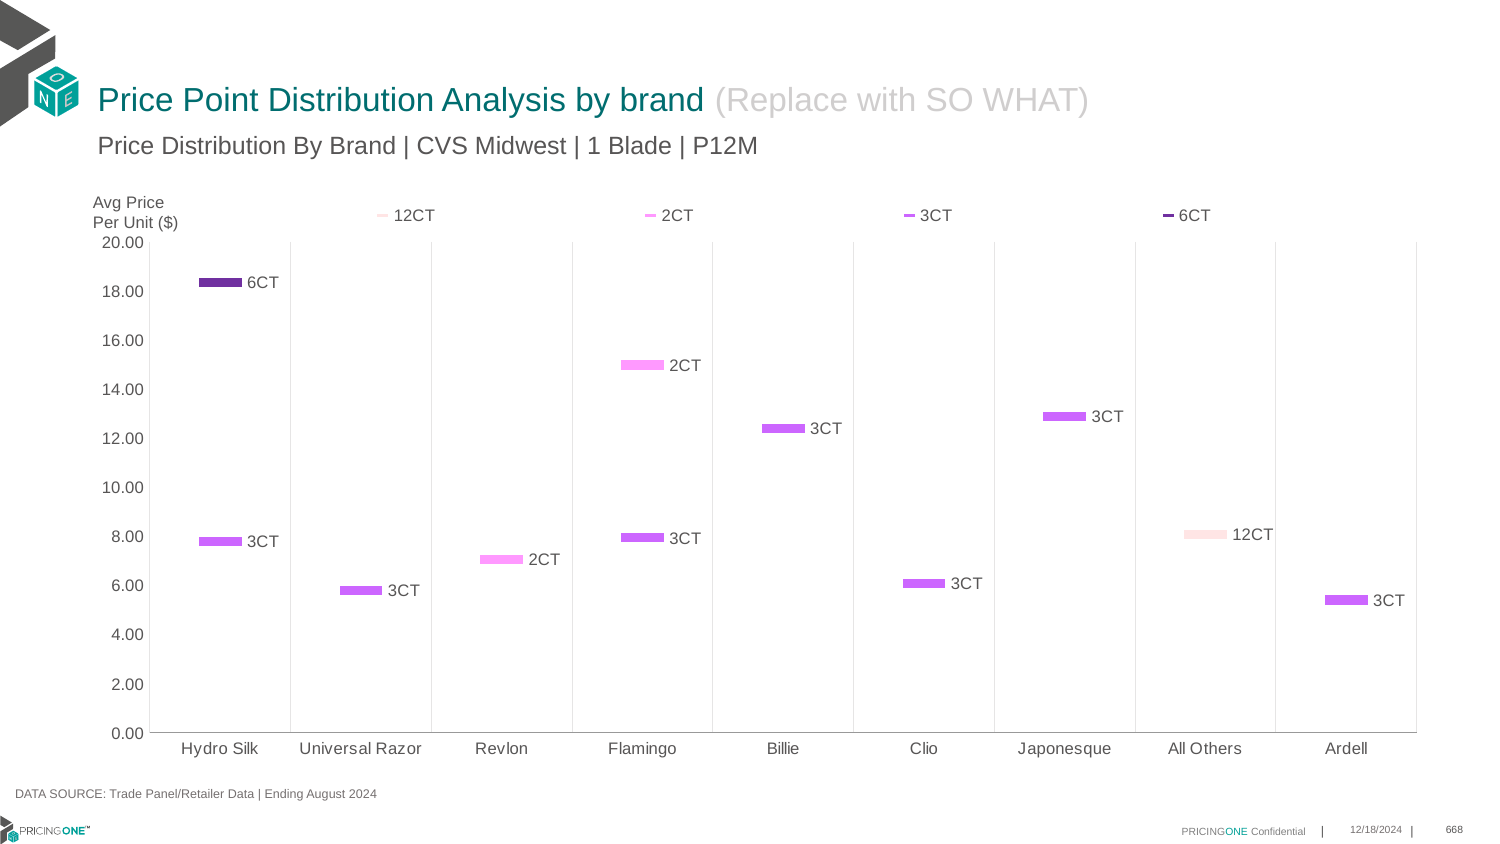

# Price Point Distribution Analysis by brand (Replace with SO WHAT)
Price Distribution By Brand | CVS Midwest | 1 Blade | P12M

### Chart

| Category | 12CT | 2CT | 3CT | 6CT |
|---|---|---|---|---|
| Hydro Silk | None | None | 7.784292356873002 | 18.337859858772408 |
| Universal Razor | None | None | 5.802487636745092 | None |
| Revlon | None | 7.072611844063089 | None | None |
| Flamingo | None | 14.982289690069576 | 7.942676547515257 | None |
| Billie | None | None | 12.4098225340487 | None |
| Clio | None | None | 6.086019115358969 | None |
| Japonesque | None | None | 12.891517128874389 | None |
| All Others | 8.08025776215583 | None | None | None |
| Ardell | None | None | 5.406636670416198 | None |
Avg Price
Per Unit ($)
DATA SOURCE: Trade Panel/Retailer Data | Ending August 2024
12/18/2024
668